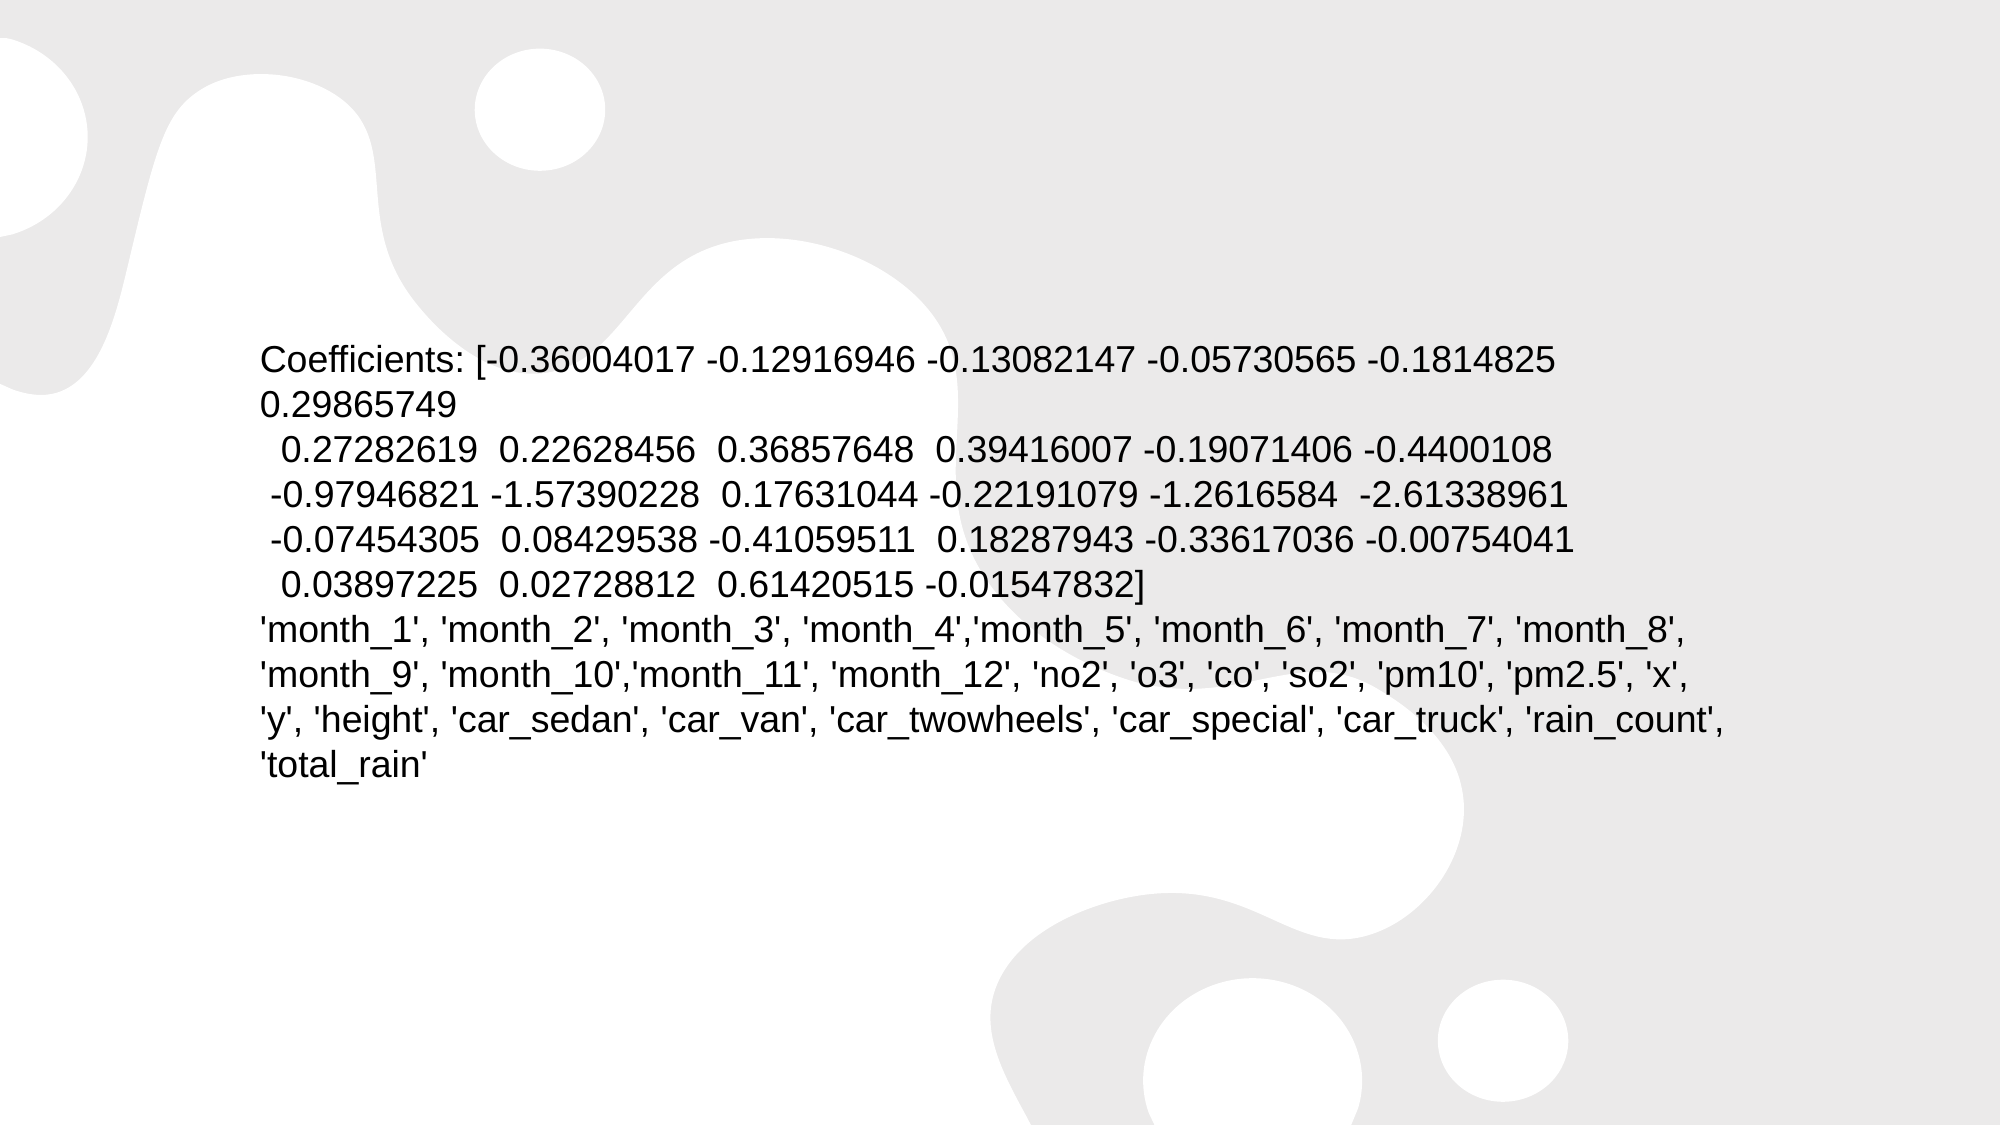

Coefficients: [-0.36004017 -0.12916946 -0.13082147 -0.05730565 -0.1814825   0.29865749
  0.27282619  0.22628456  0.36857648  0.39416007 -0.19071406 -0.4400108
 -0.97946821 -1.57390228  0.17631044 -0.22191079 -1.2616584  -2.61338961
 -0.07454305  0.08429538 -0.41059511  0.18287943 -0.33617036 -0.00754041
  0.03897225  0.02728812  0.61420515 -0.01547832]
'month_1', 'month_2', 'month_3', 'month_4','month_5', 'month_6', 'month_7', 'month_8', 'month_9', 'month_10','month_11', 'month_12', 'no2', 'o3', 'co', 'so2', 'pm10', 'pm2.5', 'x', 'y', 'height', 'car_sedan', 'car_van', 'car_twowheels', 'car_special', 'car_truck', 'rain_count', 'total_rain'